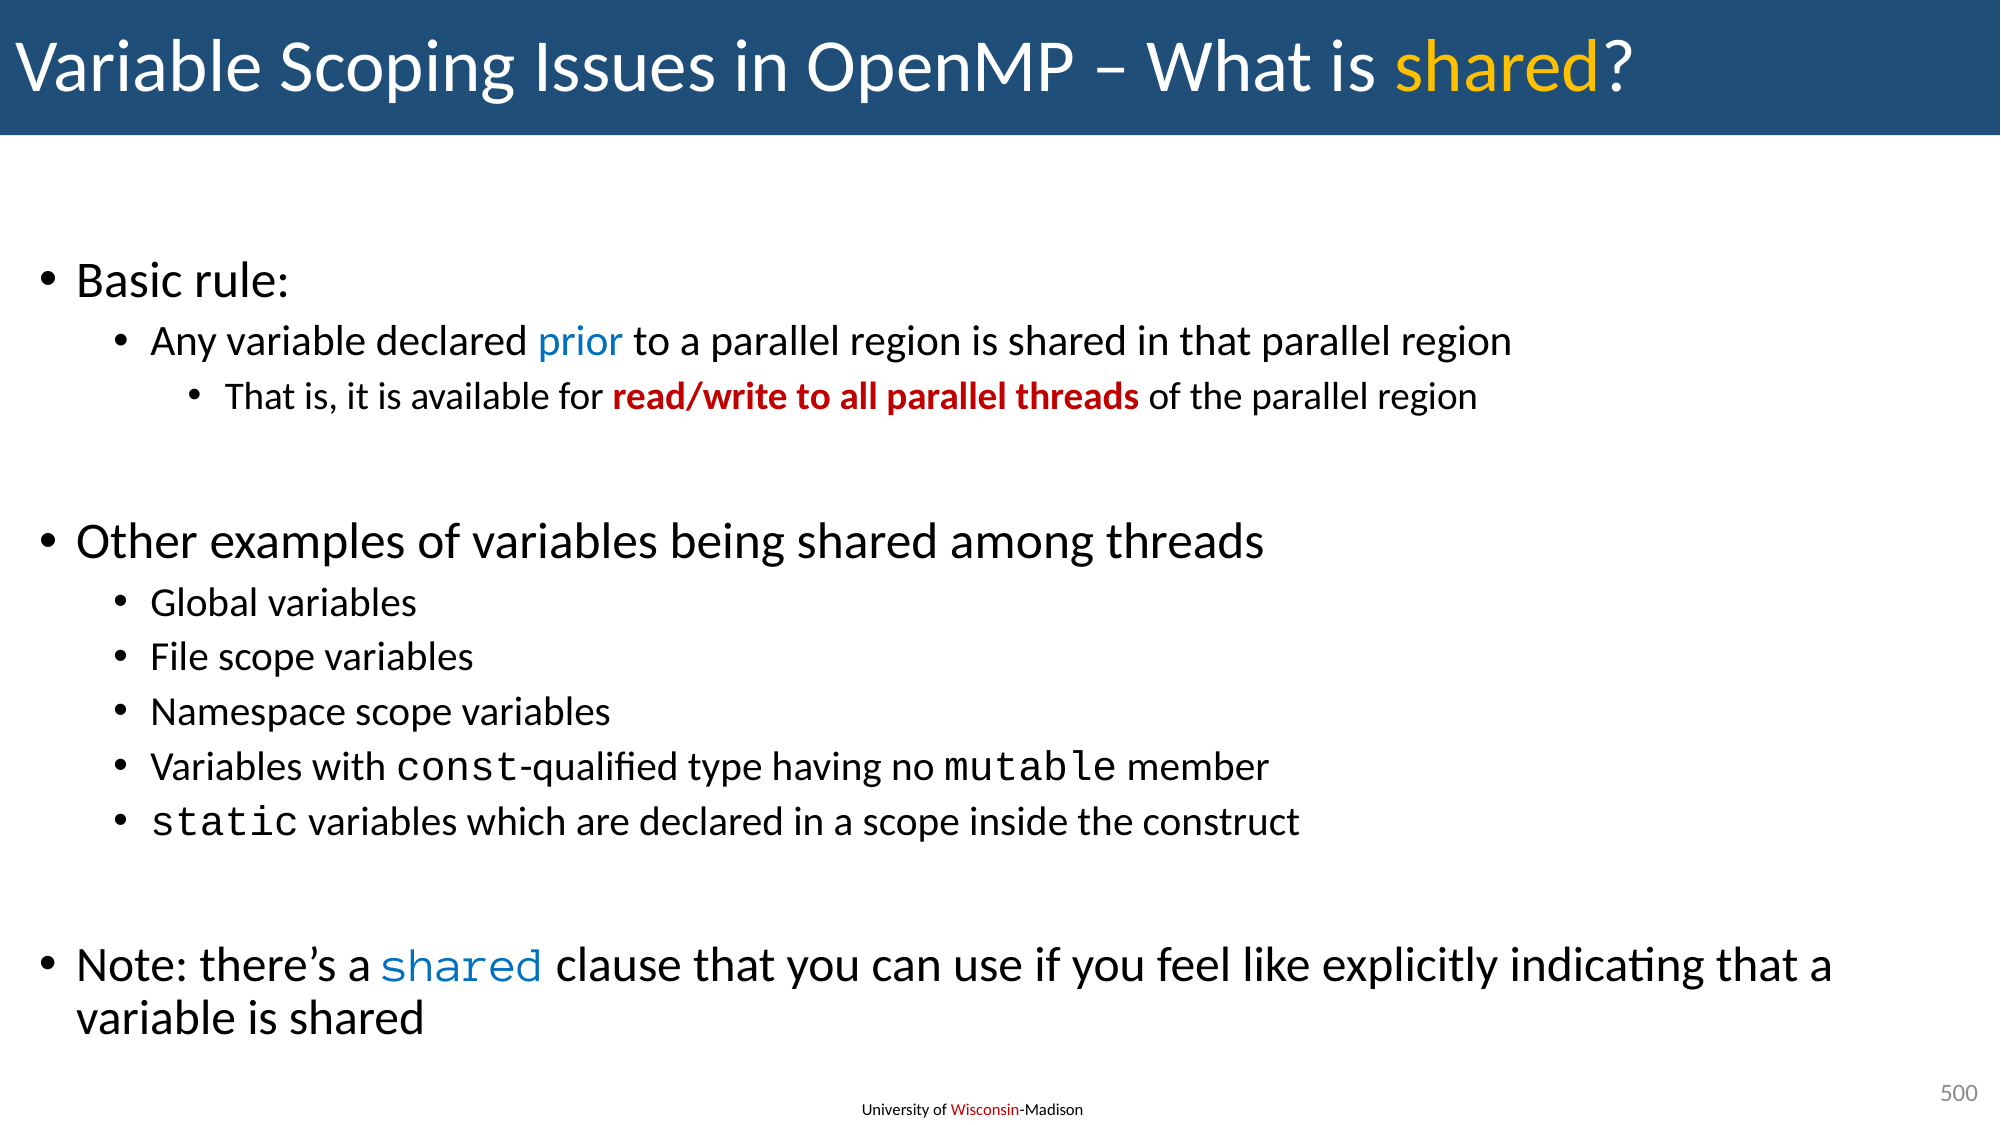

# Variable Scoping Issues in OpenMP – What is shared?
Basic rule:
Any variable declared prior to a parallel region is shared in that parallel region
That is, it is available for read/write to all parallel threads of the parallel region

Other examples of variables being shared among threads
Global variables
File scope variables
Namespace scope variables
Variables with const-qualified type having no mutable member
static variables which are declared in a scope inside the construct

Note: there’s a shared clause that you can use if you feel like explicitly indicating that a variable is shared
500